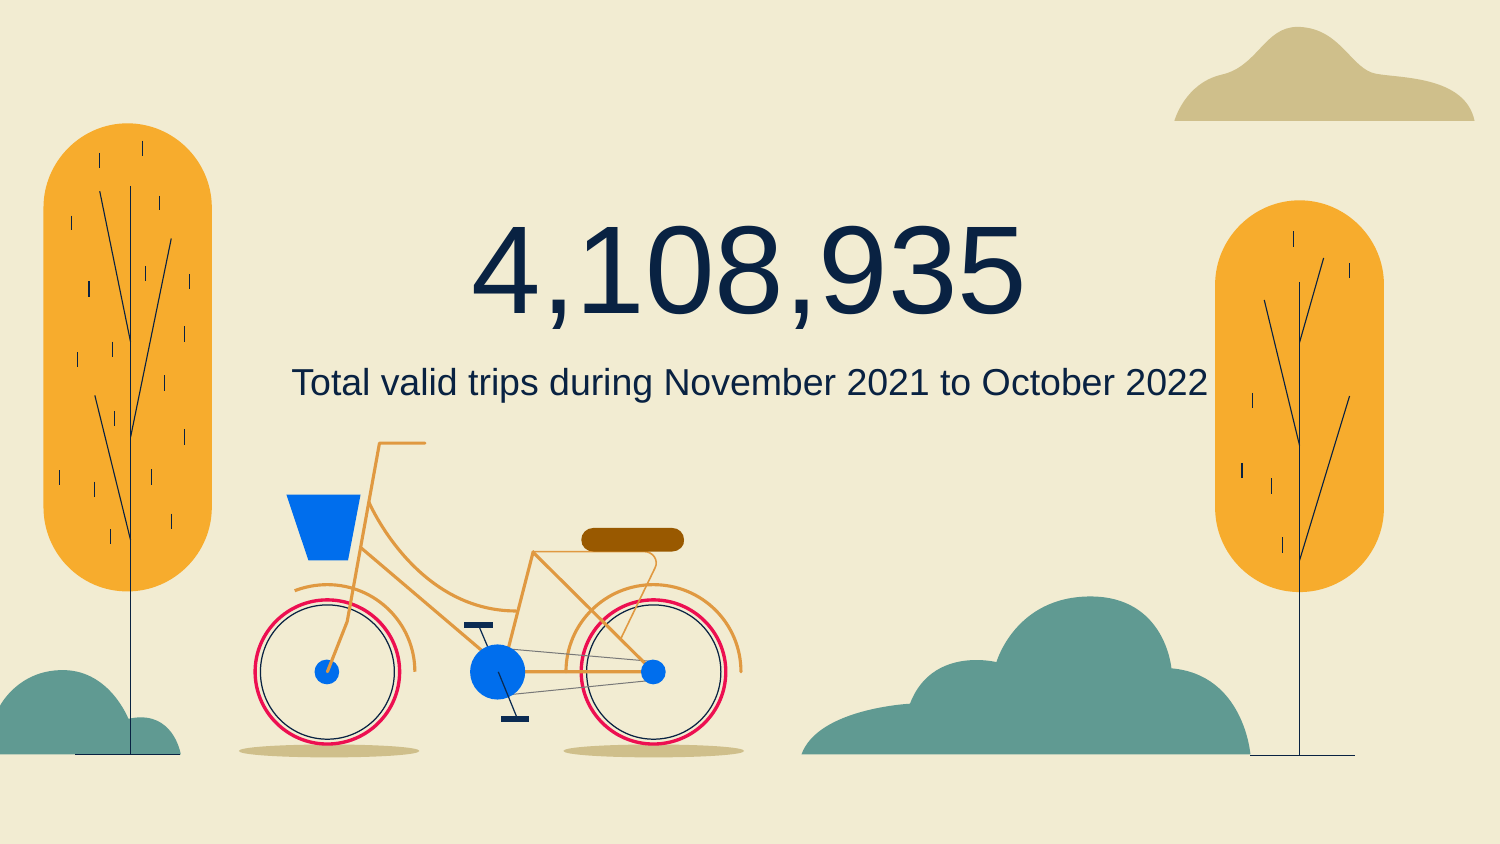

# 4,108,935
Total valid trips during November 2021 to October 2022